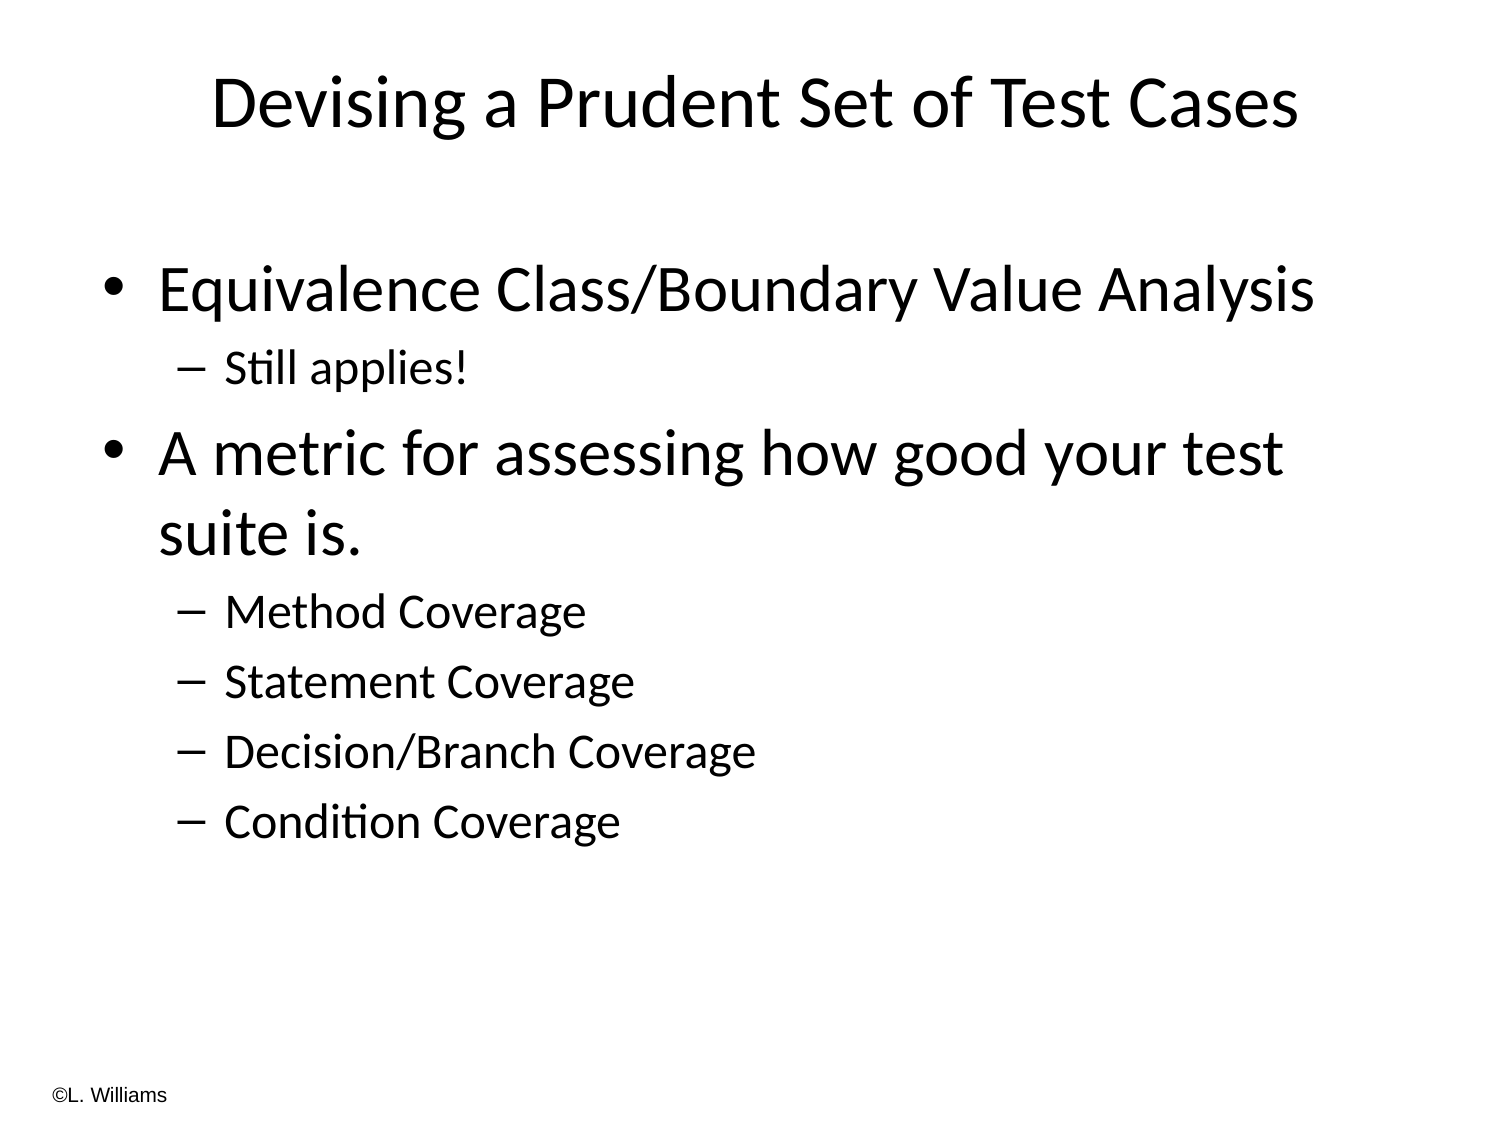

# Devising a Prudent Set of Test Cases
Equivalence Class/Boundary Value Analysis
Still applies!
A metric for assessing how good your test suite is.
Method Coverage
Statement Coverage
Decision/Branch Coverage
Condition Coverage

©L. Williams